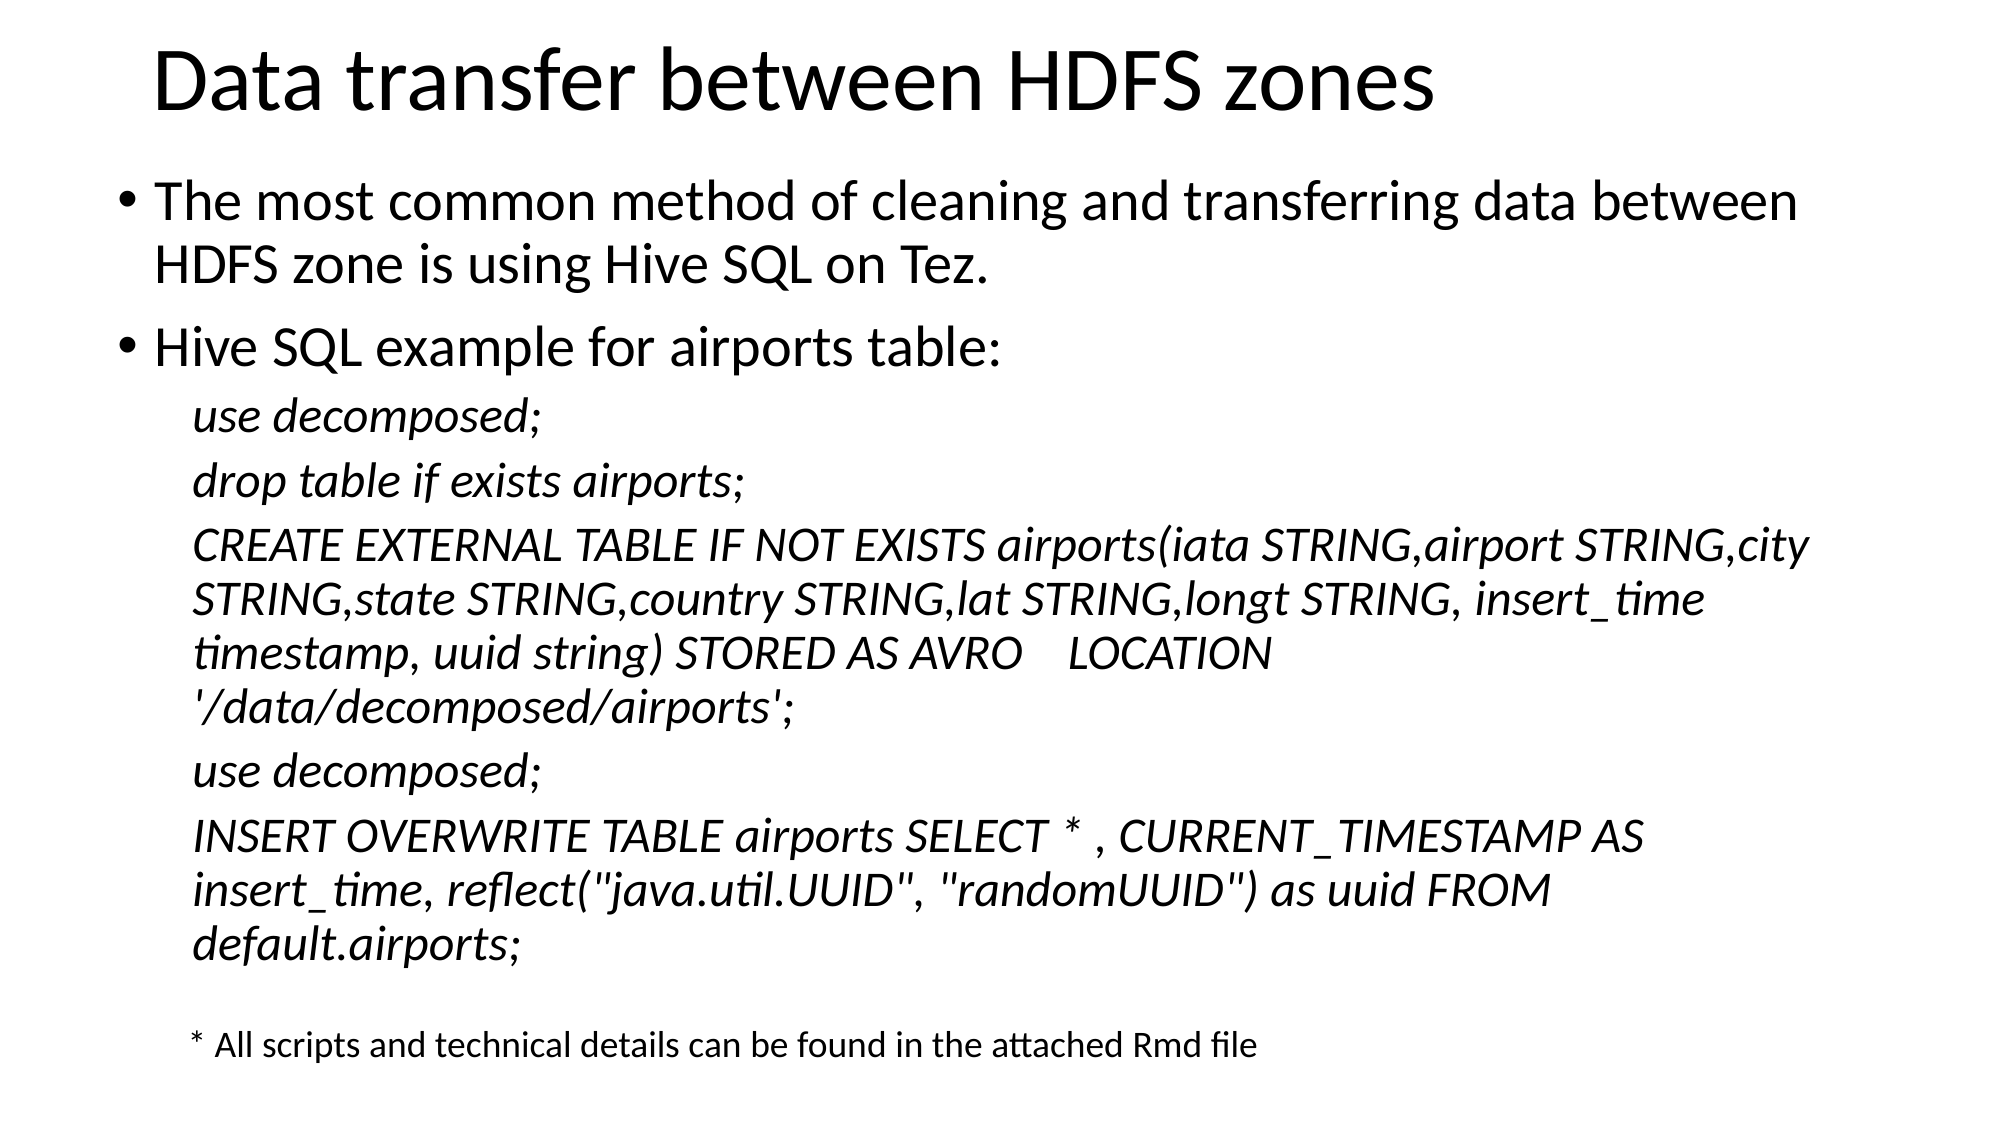

# Data transfer between HDFS zones
The most common method of cleaning and transferring data between HDFS zone is using Hive SQL on Tez.
Hive SQL example for airports table:
use decomposed;
drop table if exists airports;
CREATE EXTERNAL TABLE IF NOT EXISTS airports(iata STRING,airport STRING,city STRING,state STRING,country STRING,lat STRING,longt STRING, insert_time timestamp, uuid string) STORED AS AVRO    LOCATION '/data/decomposed/airports';
use decomposed;
INSERT OVERWRITE TABLE airports SELECT * , CURRENT_TIMESTAMP AS insert_time, reflect("java.util.UUID", "randomUUID") as uuid FROM default.airports;
* All scripts and technical details can be found in the attached Rmd file